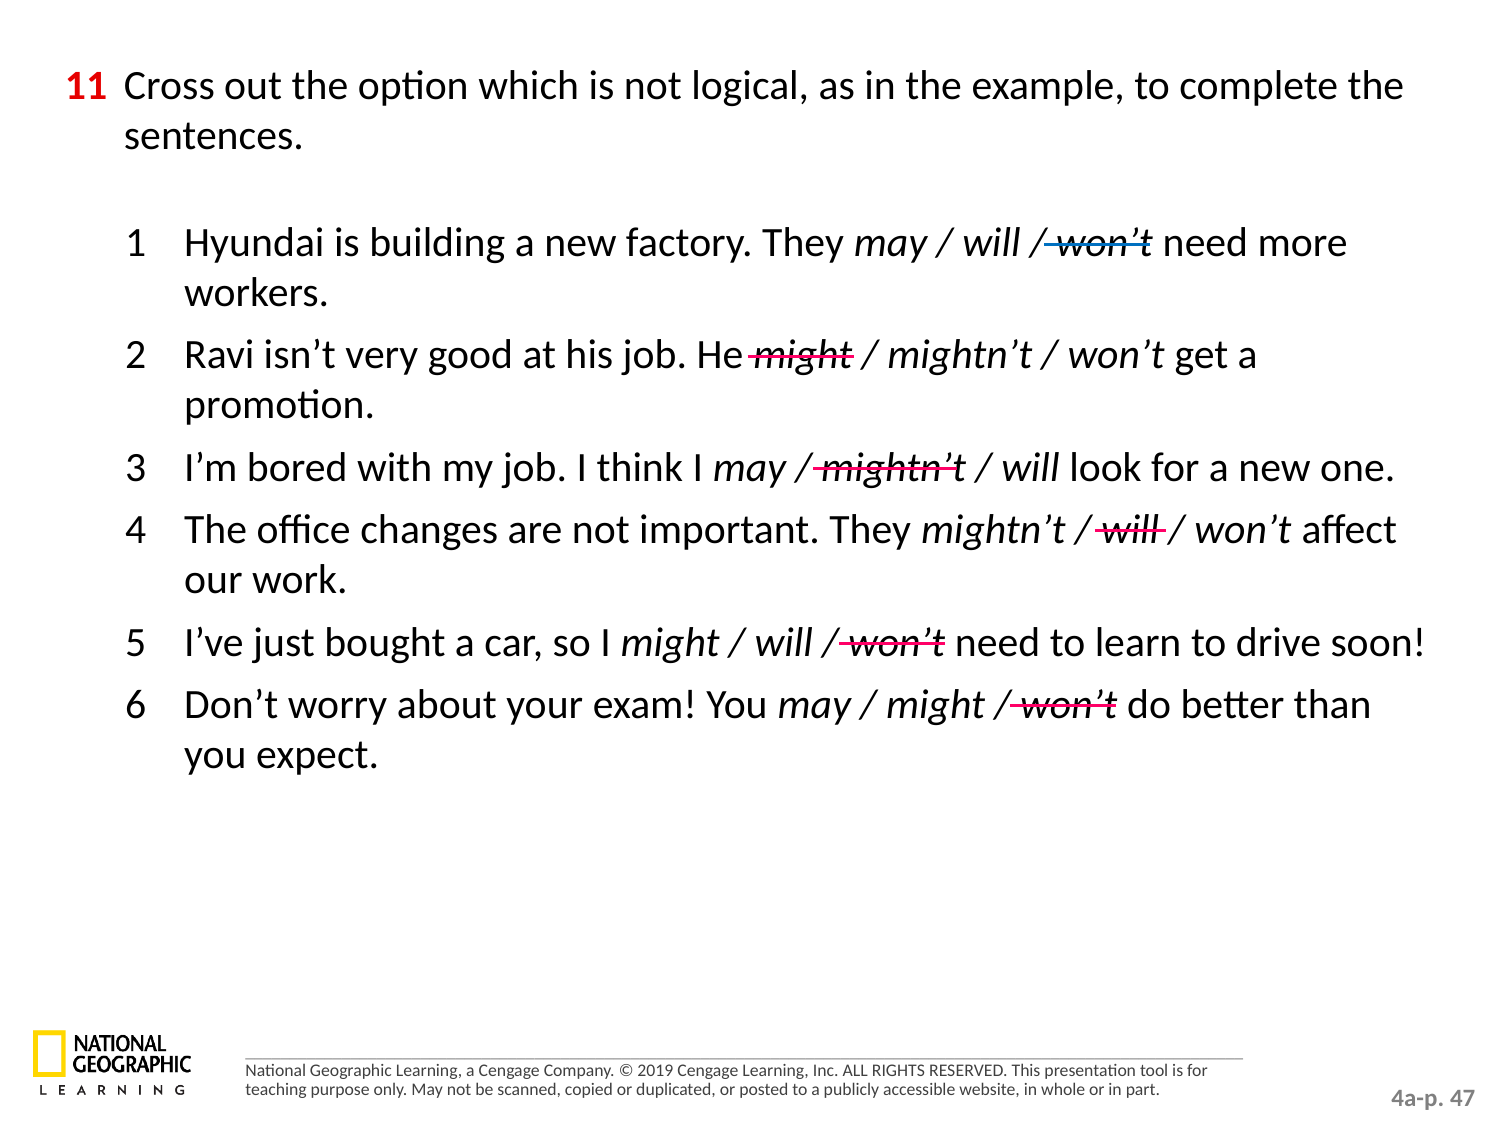

11	Cross out the option which is not logical, as in the example, to complete the sentences.
1	Hyundai is building a new factory. They may / will / won’t need more workers.
2 	Ravi isn’t very good at his job. He might / mightn’t / won’t get a promotion.
3 	I’m bored with my job. I think I may / mightn’t / will look for a new one.
4 	The office changes are not important. They mightn’t / will / won’t affect our work.
5 	I’ve just bought a car, so I might / will / won’t need to learn to drive soon!
6 	Don’t worry about your exam! You may / might / won’t do better than you expect.
4a-p. 47